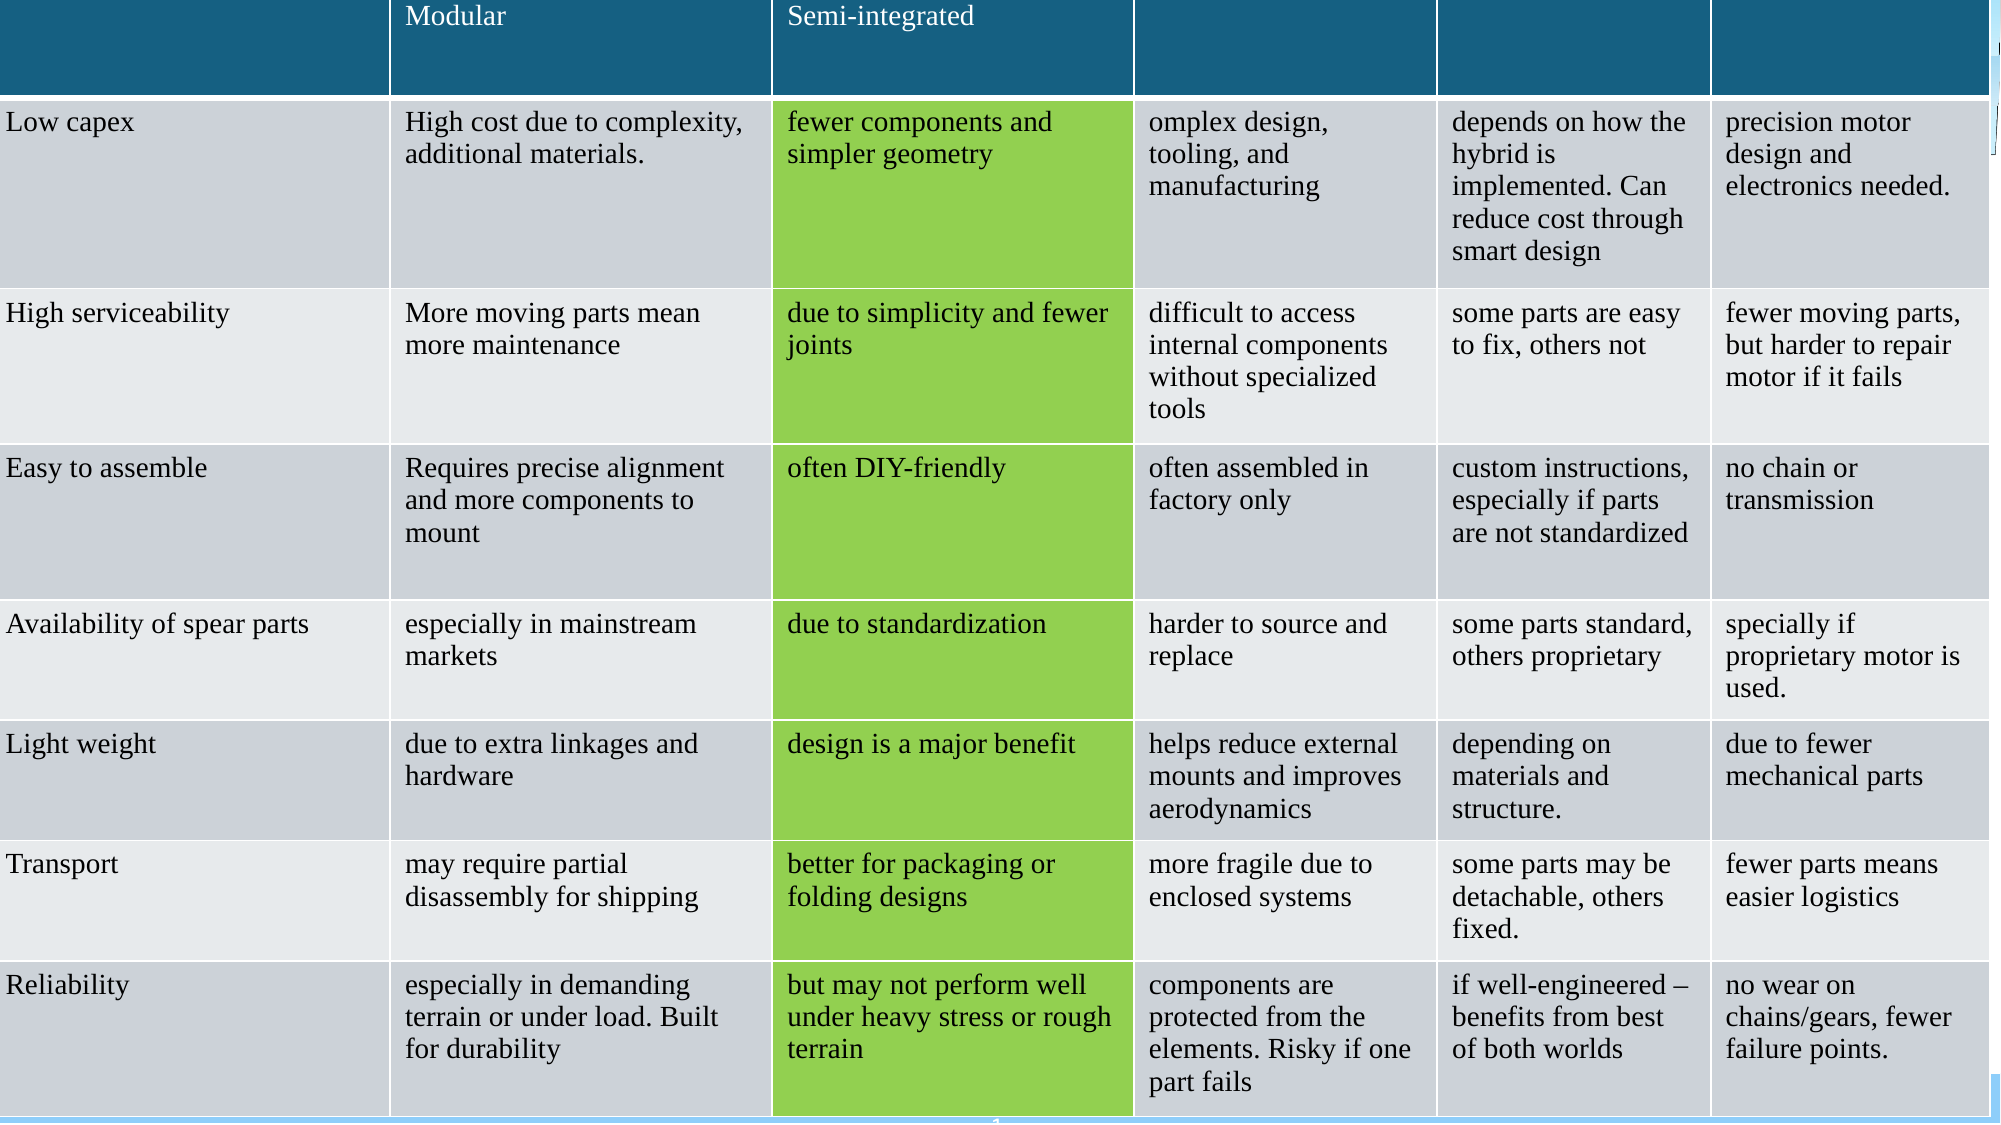

| Criteria of drive train | 4Point suspension Modular | 3point suspension Semi-integrated | Integrated | hybrid | Direct drive |
| --- | --- | --- | --- | --- | --- |
| Low capex | High cost due to complexity, additional materials. | fewer components and simpler geometry | omplex design, tooling, and manufacturing | depends on how the hybrid is implemented. Can reduce cost through smart design | precision motor design and electronics needed. |
| High serviceability | More moving parts mean more maintenance | due to simplicity and fewer joints | difficult to access internal components without specialized tools | some parts are easy to fix, others not | fewer moving parts, but harder to repair motor if it fails |
| Easy to assemble | Requires precise alignment and more components to mount | often DIY-friendly | often assembled in factory only | custom instructions, especially if parts are not standardized | no chain or transmission |
| Availability of spear parts | especially in mainstream markets | due to standardization | harder to source and replace | some parts standard, others proprietary | specially if proprietary motor is used. |
| Light weight | due to extra linkages and hardware | design is a major benefit | helps reduce external mounts and improves aerodynamics | depending on materials and structure. | due to fewer mechanical parts |
| Transport | may require partial disassembly for shipping | better for packaging or folding designs | more fragile due to enclosed systems | some parts may be detachable, others fixed. | fewer parts means easier logistics |
| Reliability | especially in demanding terrain or under load. Built for durability | but may not perform well under heavy stress or rough terrain | components are protected from the elements. Risky if one part fails | if well-engineered – benefits from best of both worlds | no wear on chains/gears, fewer failure points. |

114